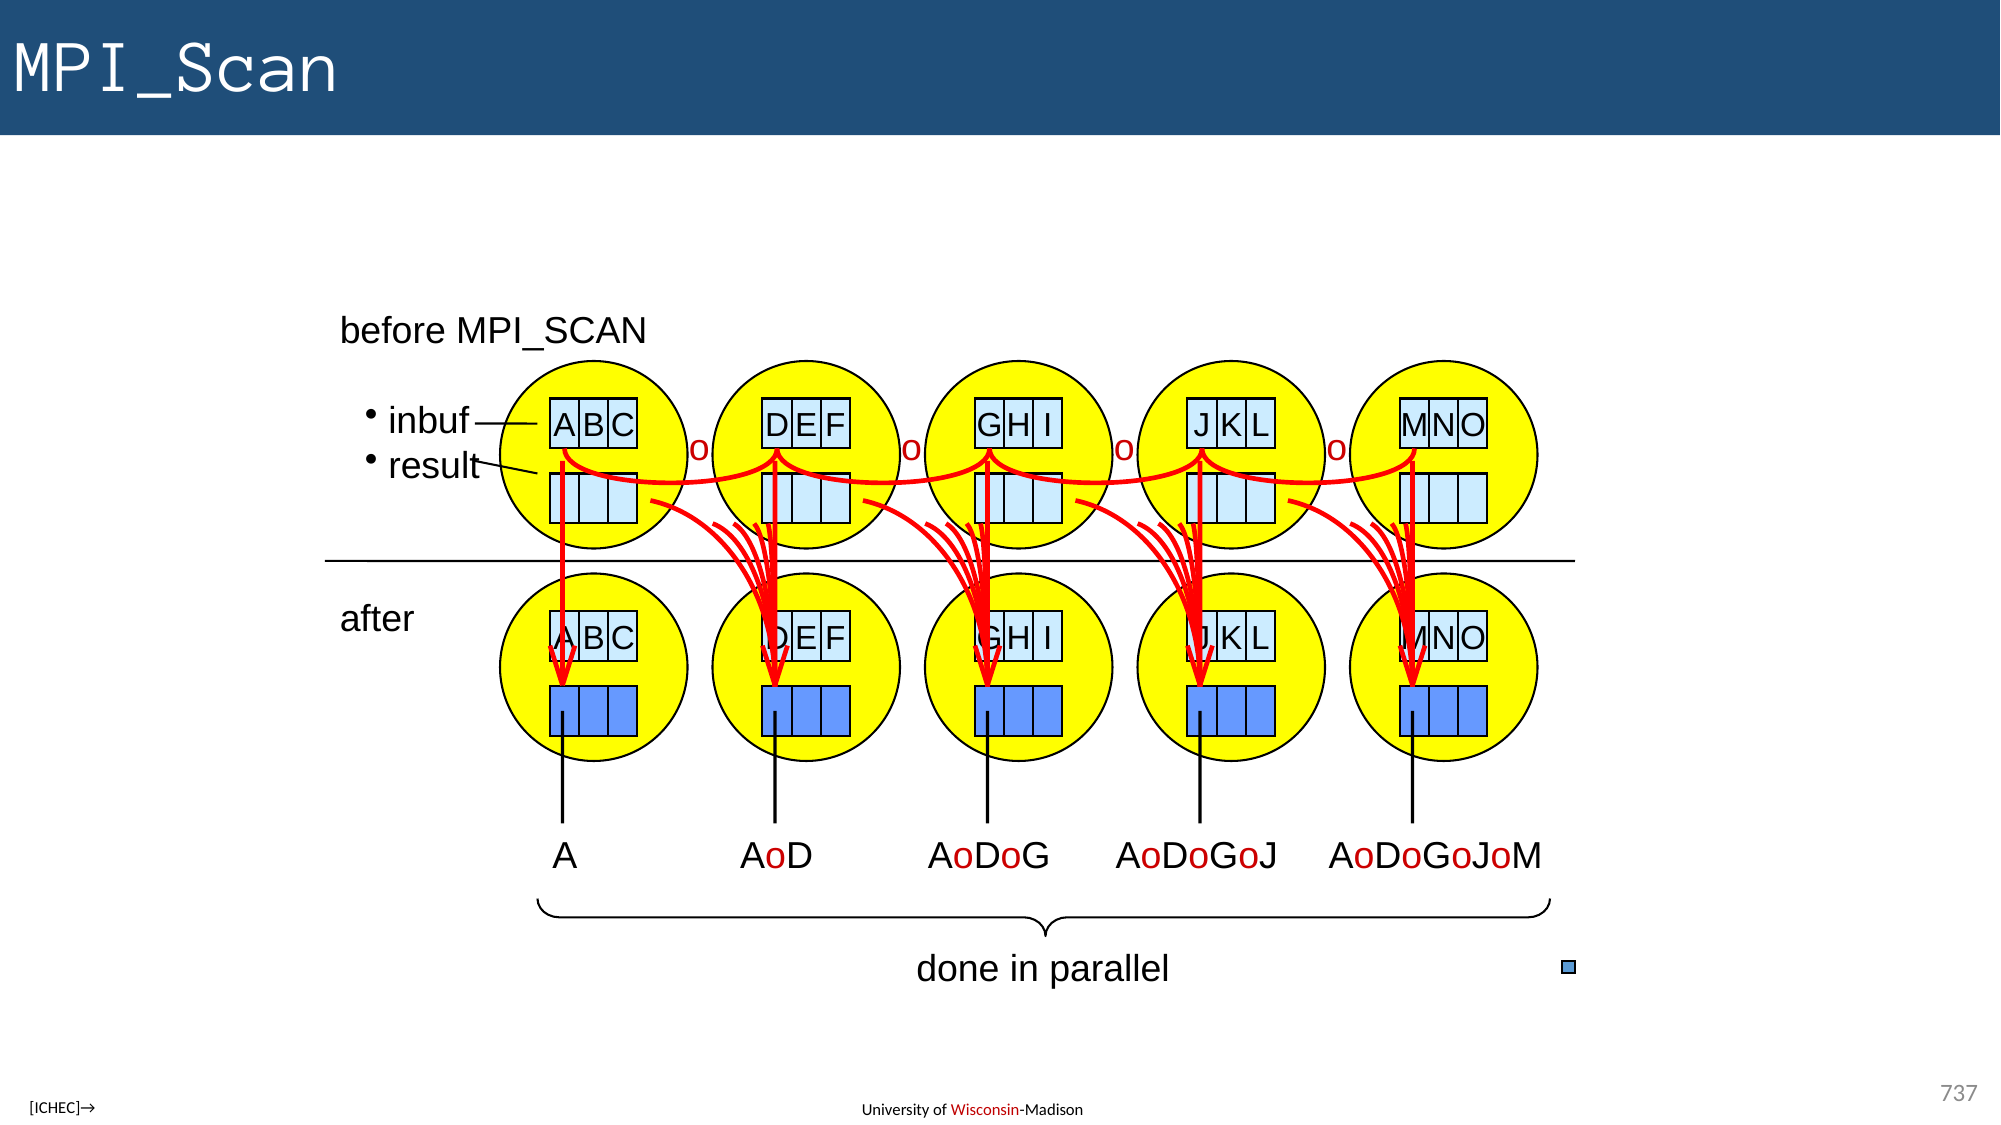

# MPI_Scan
before MPI_SCAN

 inbuf
 result

A
B
C
D
E
F
G
H
I
J
K
L
M
N
O

o
o
o
o

A

AoD

AoDoG

AoDoGoJ

AoDoGoJoM

after
A
B
C
D
E
F
G
H
I
J
K
L
M
N
O

done in parallel

737
[ICHEC]→